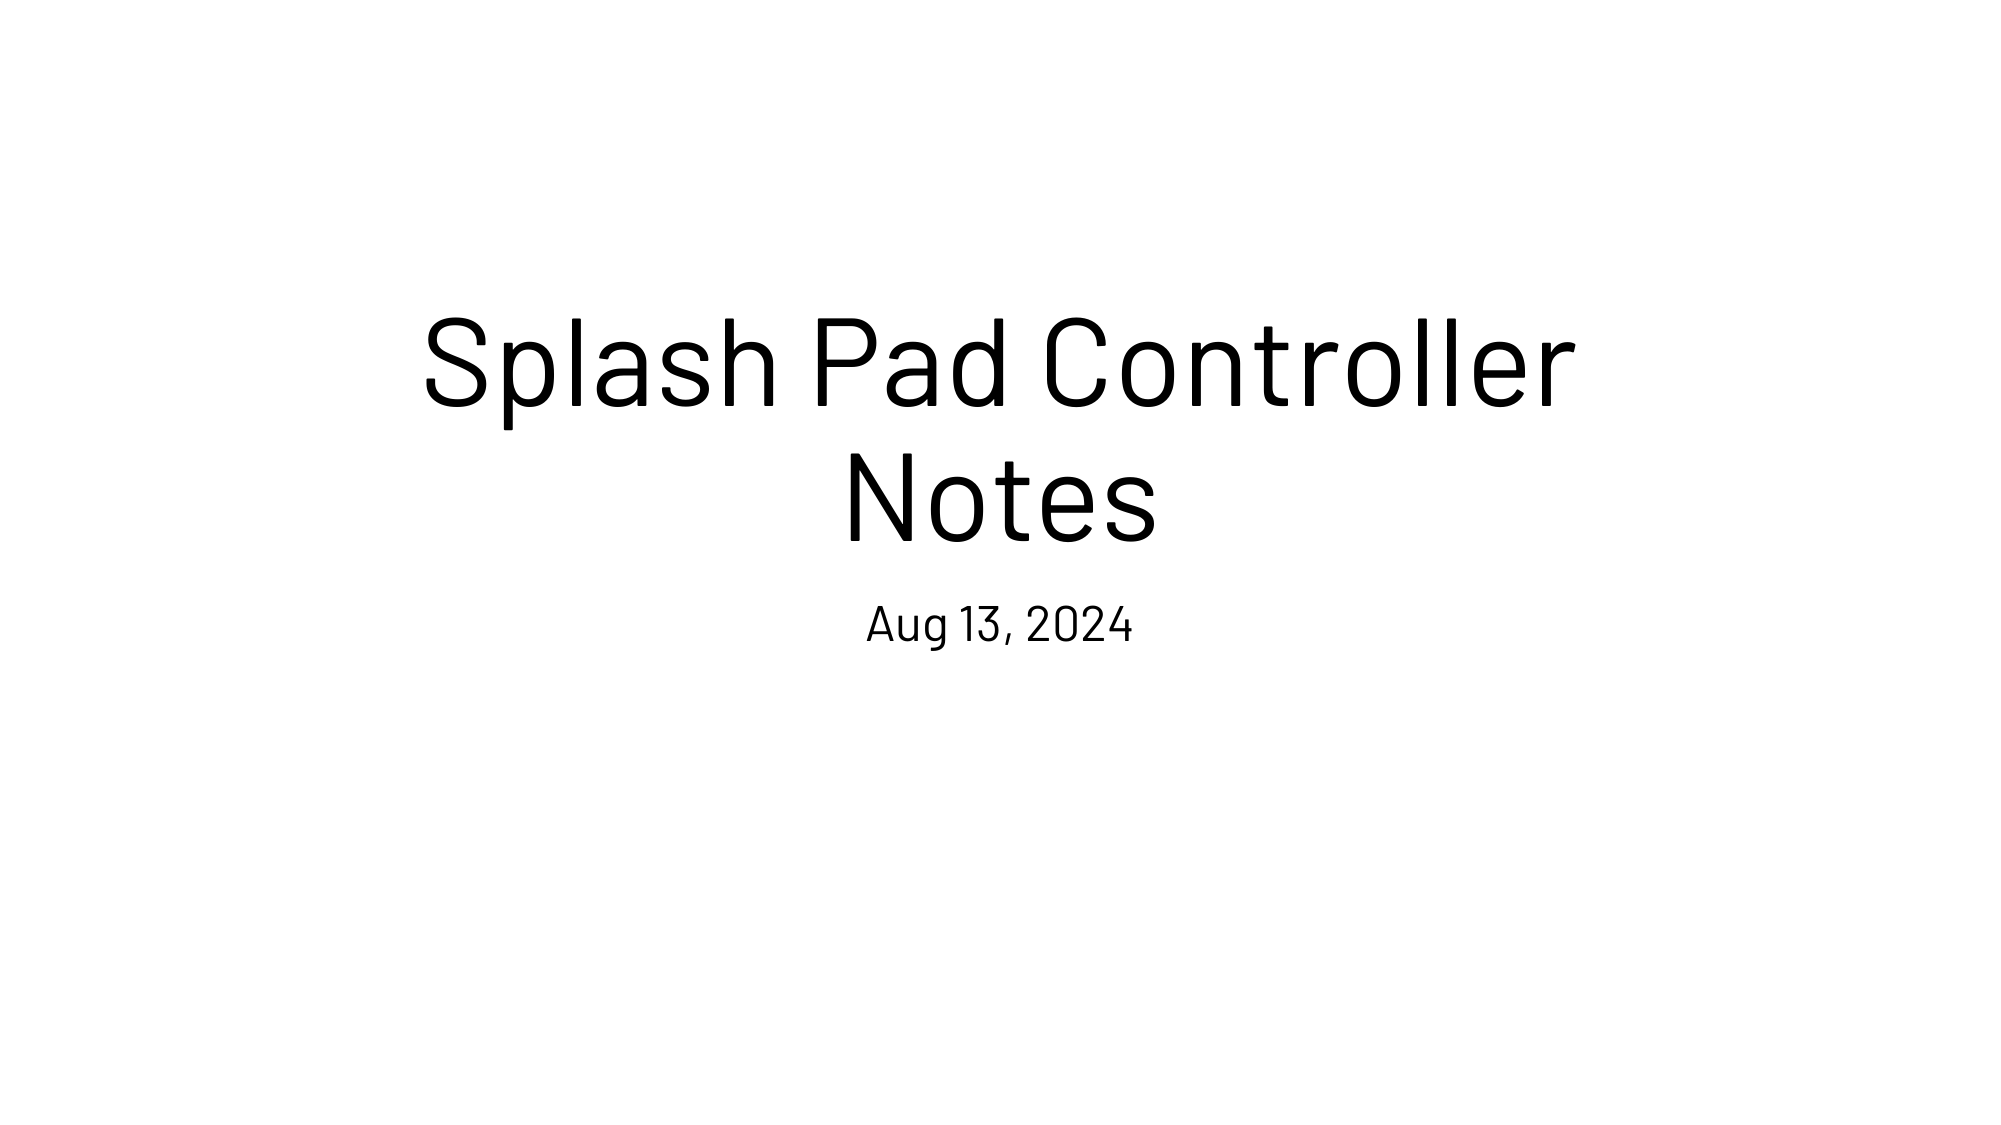

# Splash Pad Controller Notes
Aug 13, 2024